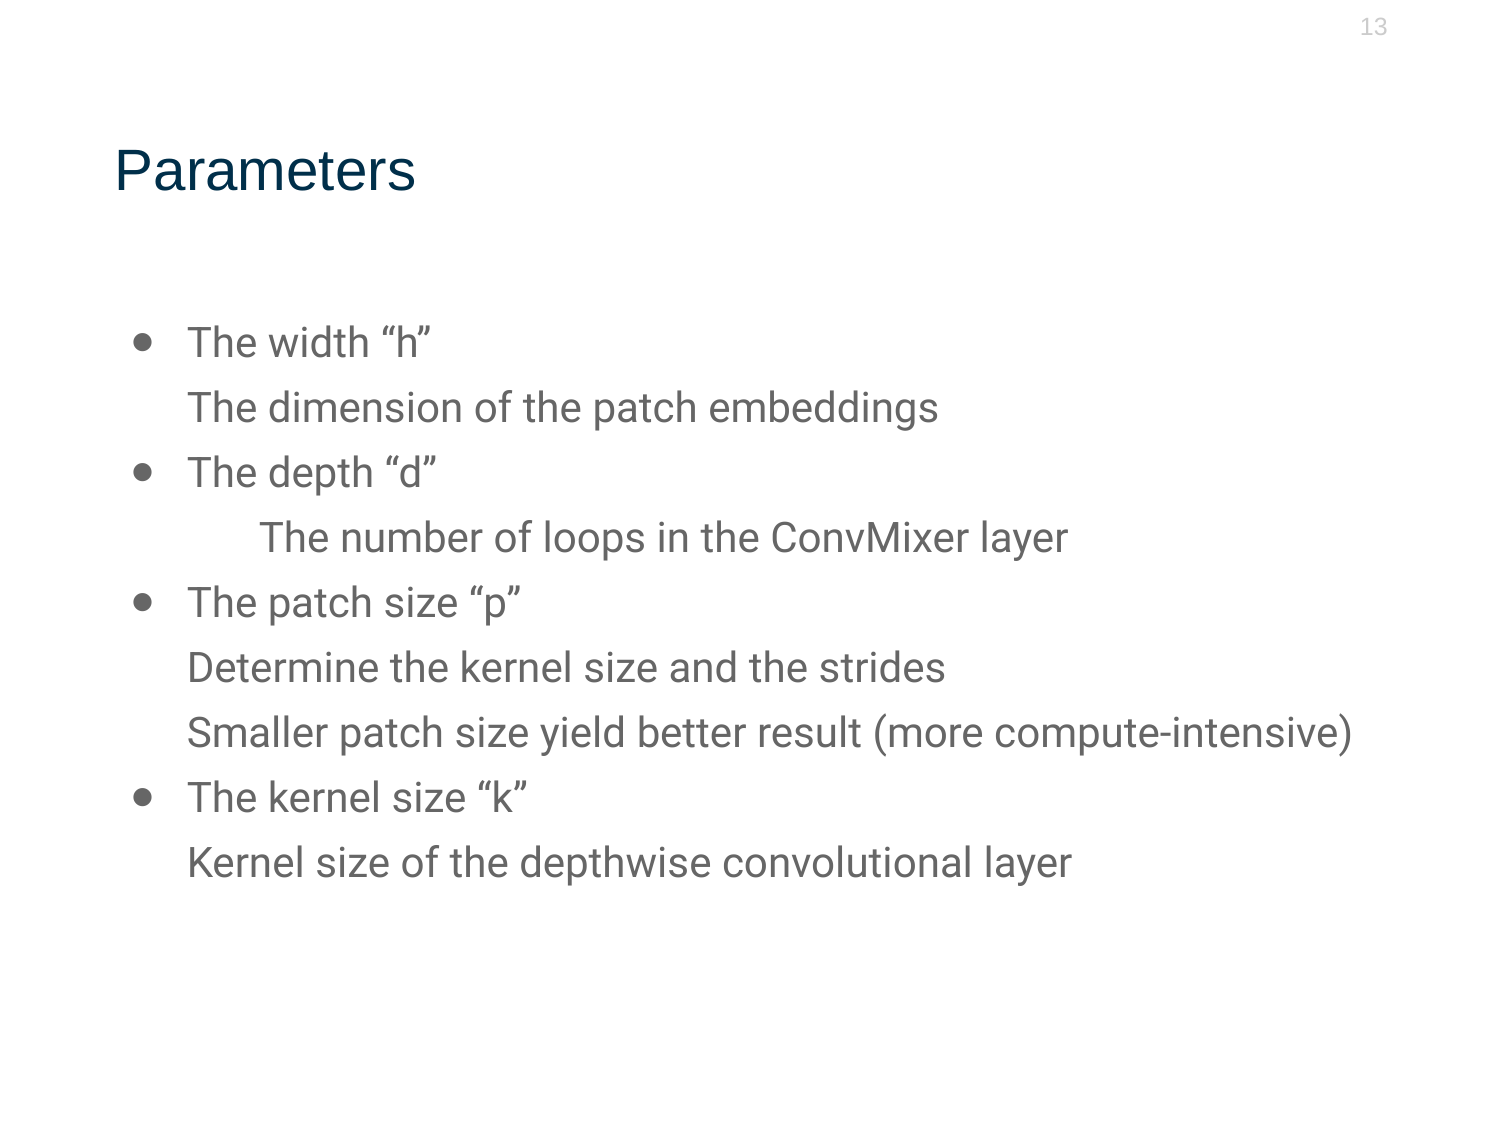

13
# Parameters
The width “h”
The dimension of the patch embeddings
The depth “d”
	The number of loops in the ConvMixer layer
The patch size “p”
Determine the kernel size and the strides
Smaller patch size yield better result (more compute-intensive)
The kernel size “k”
Kernel size of the depthwise convolutional layer